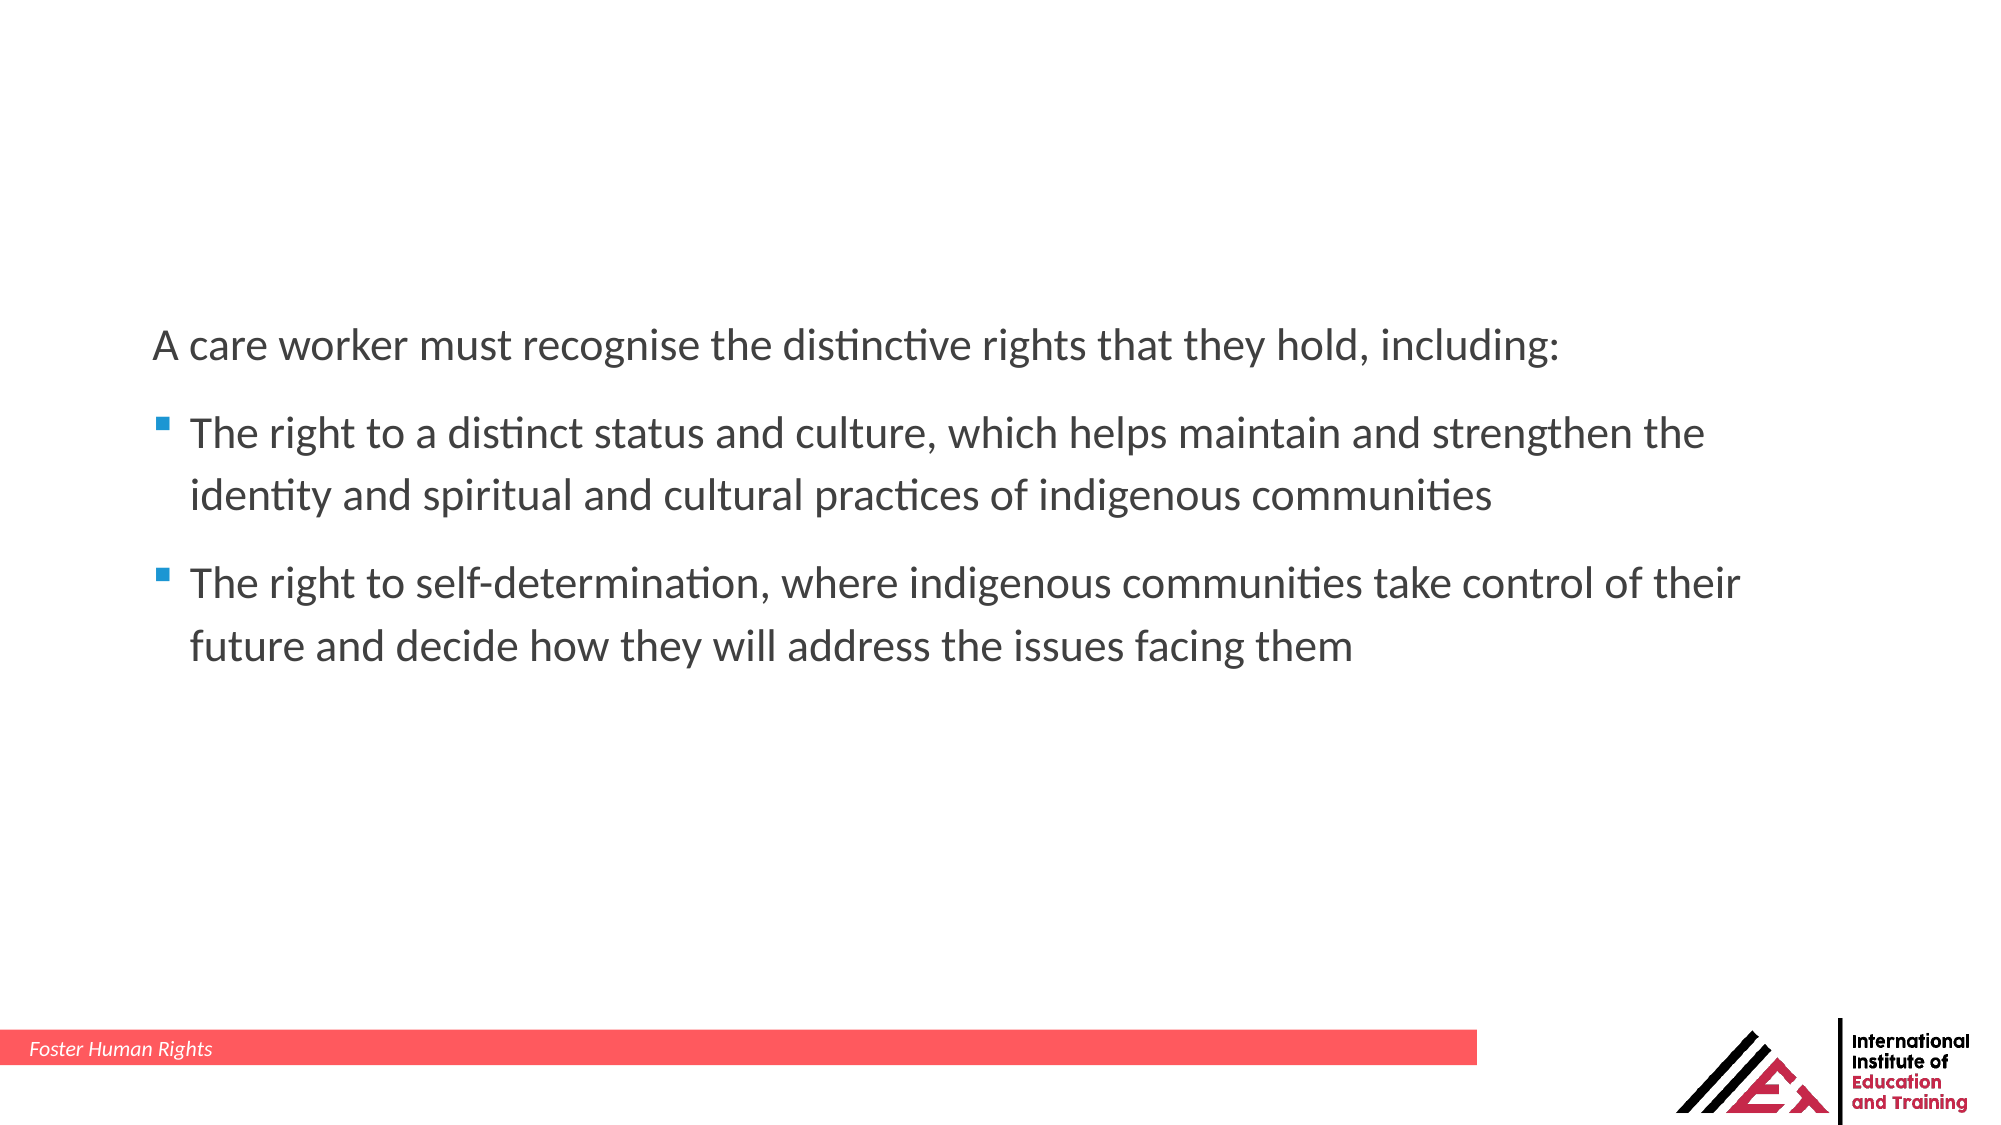

A care worker must recognise the distinctive rights that they hold, including:
The right to a distinct status and culture, which helps maintain and strengthen the identity and spiritual and cultural practices of indigenous communities
The right to self-determination, where indigenous communities take control of their future and decide how they will address the issues facing them
Foster Human Rights